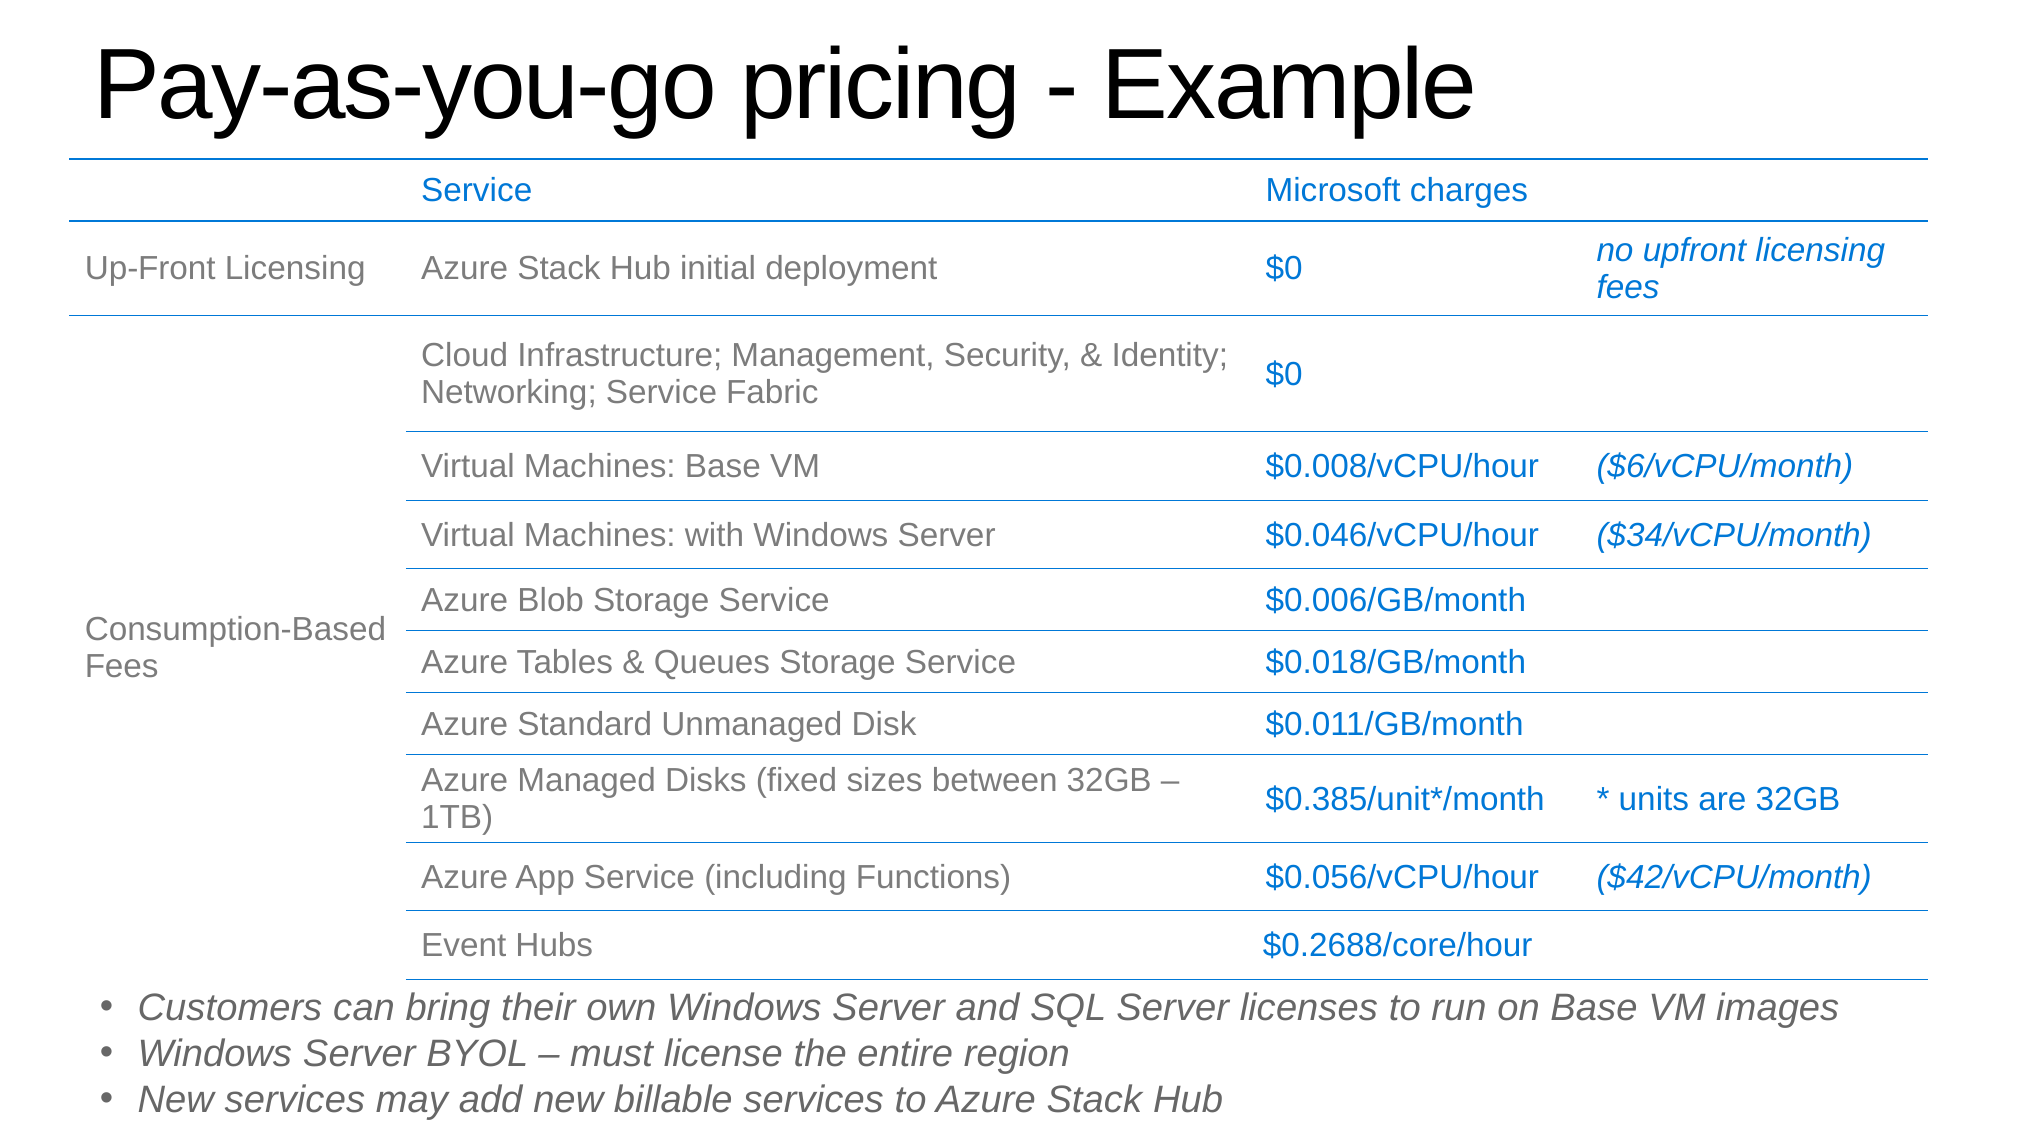

# Pay-as-you-go pricing - Example
|  | Service | Microsoft charges |  |
| --- | --- | --- | --- |
| Up-Front Licensing | Azure Stack Hub initial deployment | $0 | no upfront licensing fees |
| Consumption-Based Fees | Cloud Infrastructure; Management, Security, & Identity; Networking; Service Fabric | $0 |  |
|  | Virtual Machines: Base VM | $0.008/vCPU/hour | ($6/vCPU/month) |
|  | Virtual Machines: with Windows Server | $0.046/vCPU/hour | ($34/vCPU/month) |
|  | Azure Blob Storage Service | $0.006/GB/month |  |
|  | Azure Tables & Queues Storage Service | $0.018/GB/month |  |
|  | Azure Standard Unmanaged Disk | $0.011/GB/month |  |
|  | Azure Managed Disks (fixed sizes between 32GB – 1TB) | $0.385/unit\*/month | \* units are 32GB |
|  | Azure App Service (including Functions) | $0.056/vCPU/hour | ($42/vCPU/month) |
|  | Event Hubs | $0.2688/core/hour |  |
Customers can bring their own Windows Server and SQL Server licenses to run on Base VM images
Windows Server BYOL – must license the entire region
New services may add new billable services to Azure Stack Hub